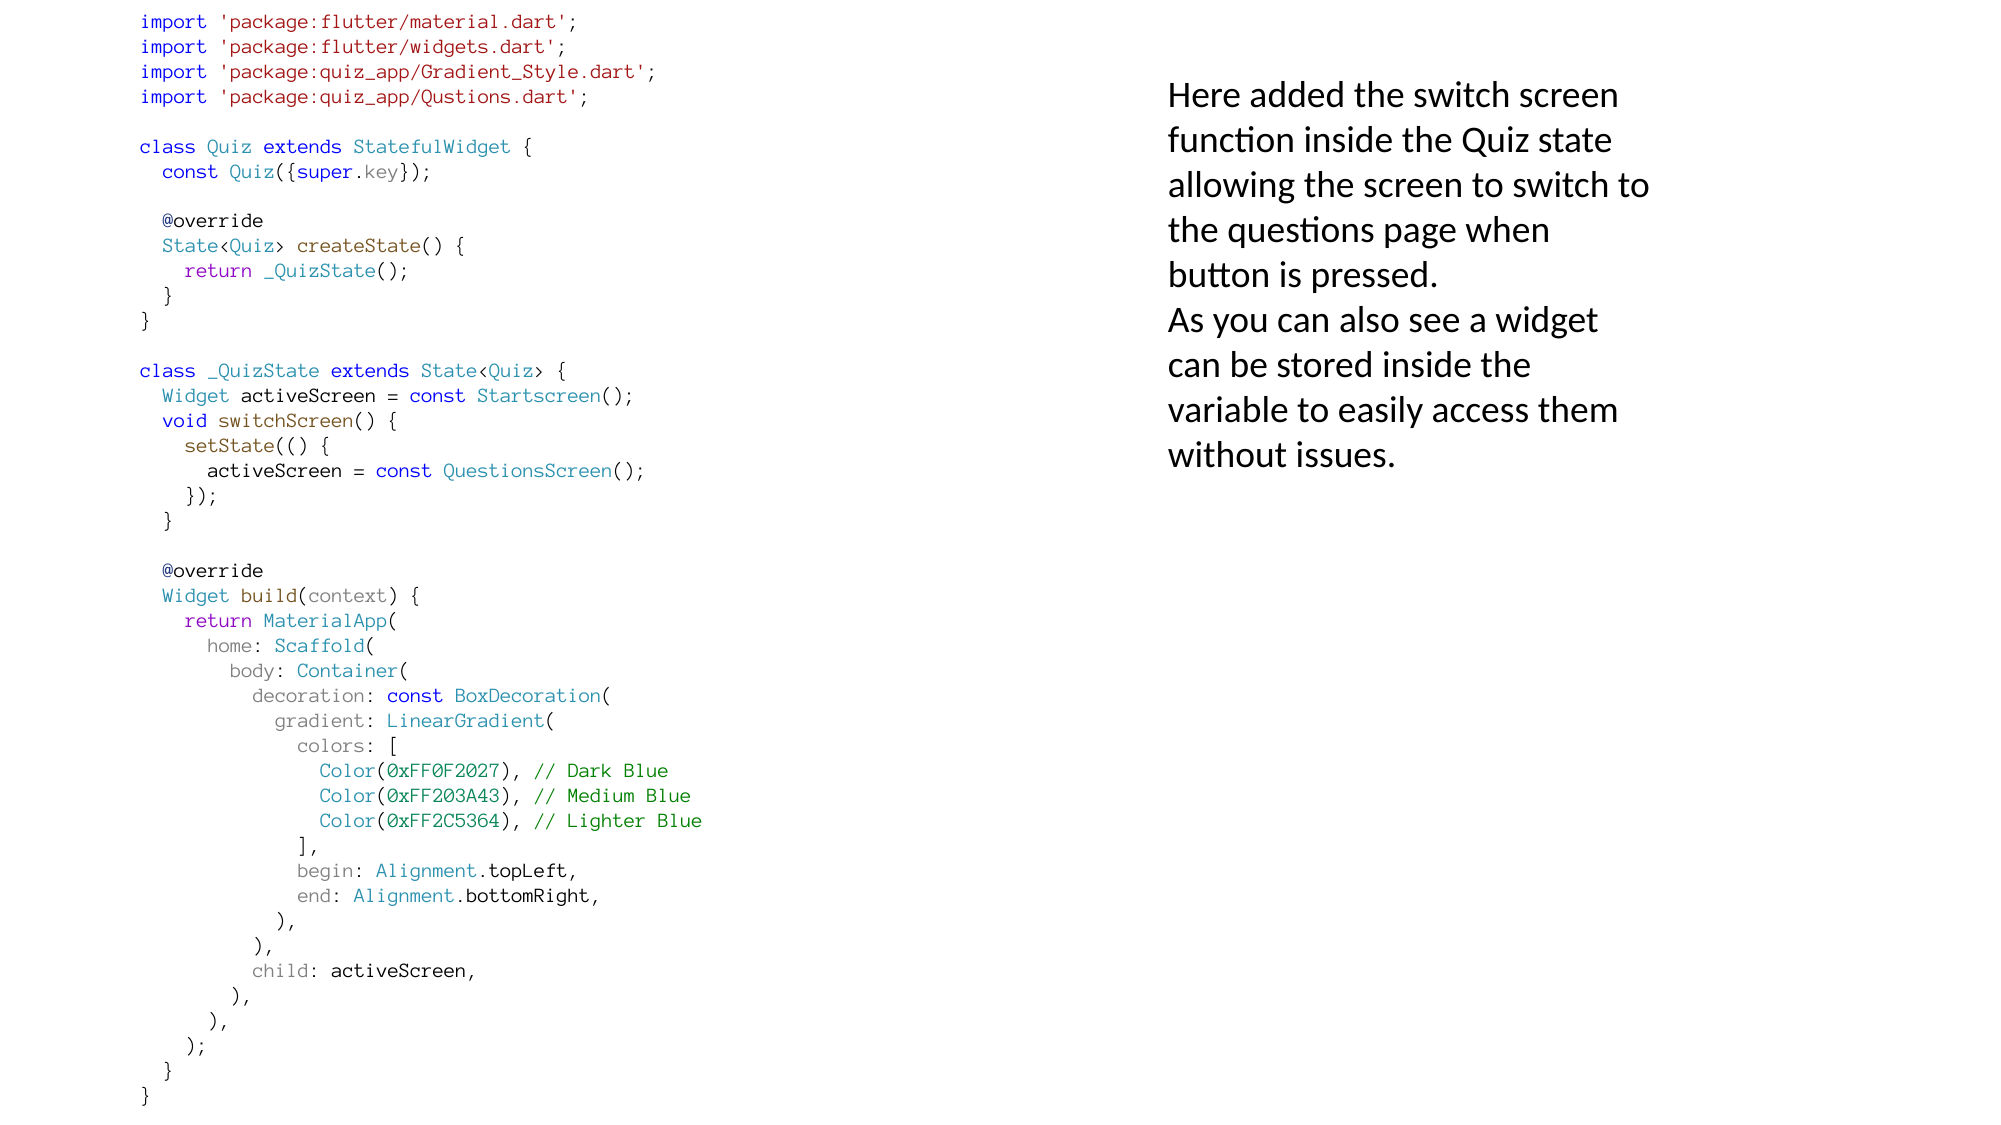

import 'package:flutter/material.dart';
import 'package:flutter/widgets.dart';
import 'package:quiz_app/Gradient_Style.dart';
import 'package:quiz_app/Qustions.dart';
class Quiz extends StatefulWidget {
  const Quiz({super.key});
  @override
  State<Quiz> createState() {
    return _QuizState();
  }
}
class _QuizState extends State<Quiz> {
  Widget activeScreen = const Startscreen();
  void switchScreen() {
    setState(() {
      activeScreen = const QuestionsScreen();
    });
  }
  @override
  Widget build(context) {
    return MaterialApp(
      home: Scaffold(
        body: Container(
          decoration: const BoxDecoration(
            gradient: LinearGradient(
              colors: [
                Color(0xFF0F2027), // Dark Blue
                Color(0xFF203A43), // Medium Blue
                Color(0xFF2C5364), // Lighter Blue
              ],
              begin: Alignment.topLeft,
              end: Alignment.bottomRight,
            ),
          ),
          child: activeScreen,
        ),
      ),
    );
  }
}

Here added the switch screen function inside the Quiz state allowing the screen to switch to the questions page when button is pressed.
As you can also see a widget can be stored inside the variable to easily access them without issues.